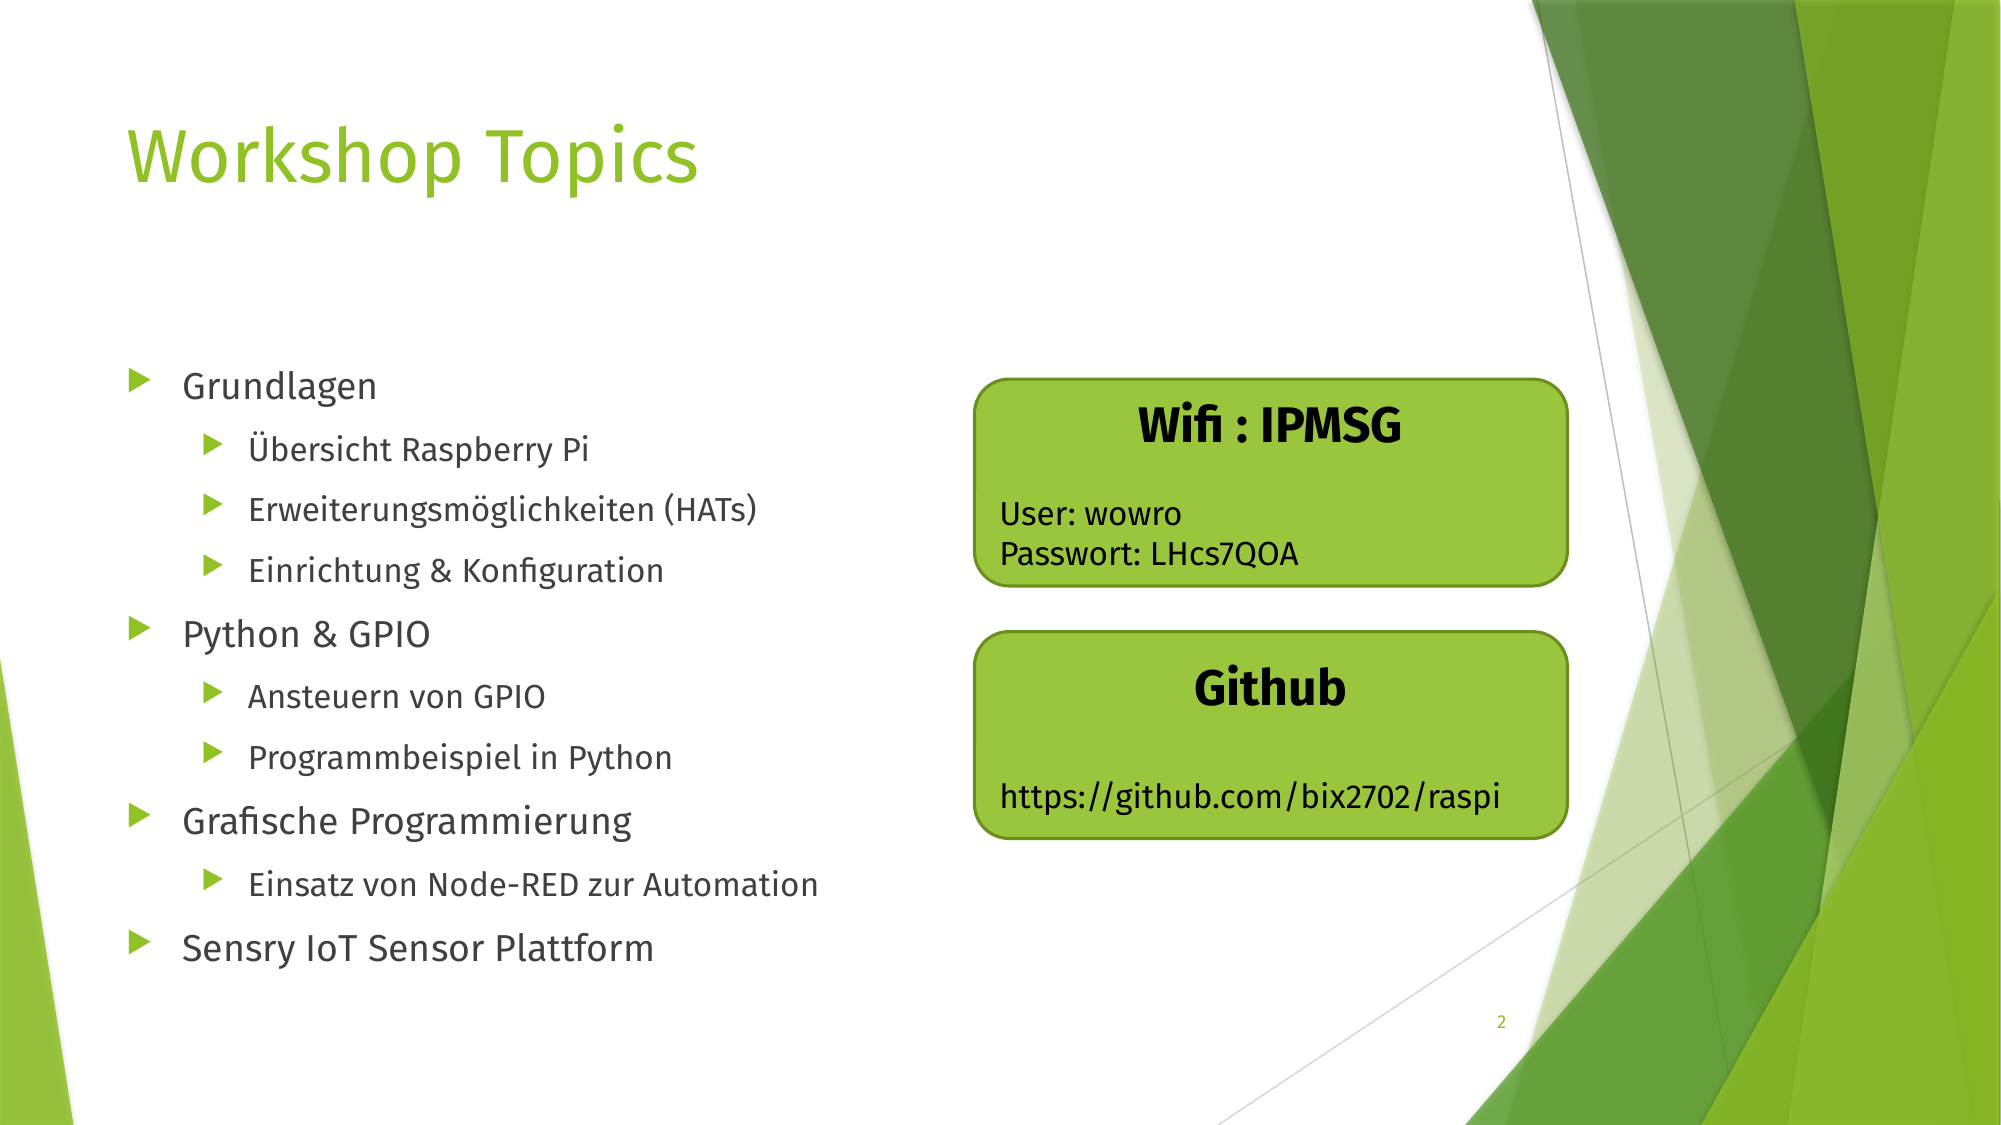

# Workshop Topics
Grundlagen
Übersicht Raspberry Pi
Erweiterungsmöglichkeiten (HATs)
Einrichtung & Konfiguration
Python & GPIO
Ansteuern von GPIO
Programmbeispiel in Python
Grafische Programmierung
Einsatz von Node-RED zur Automation
Sensry IoT Sensor Plattform

Wifi : IPMSG

User: wowro
Passwort: LHcs7QOA
Github

https://github.com/bix2702/raspi
2